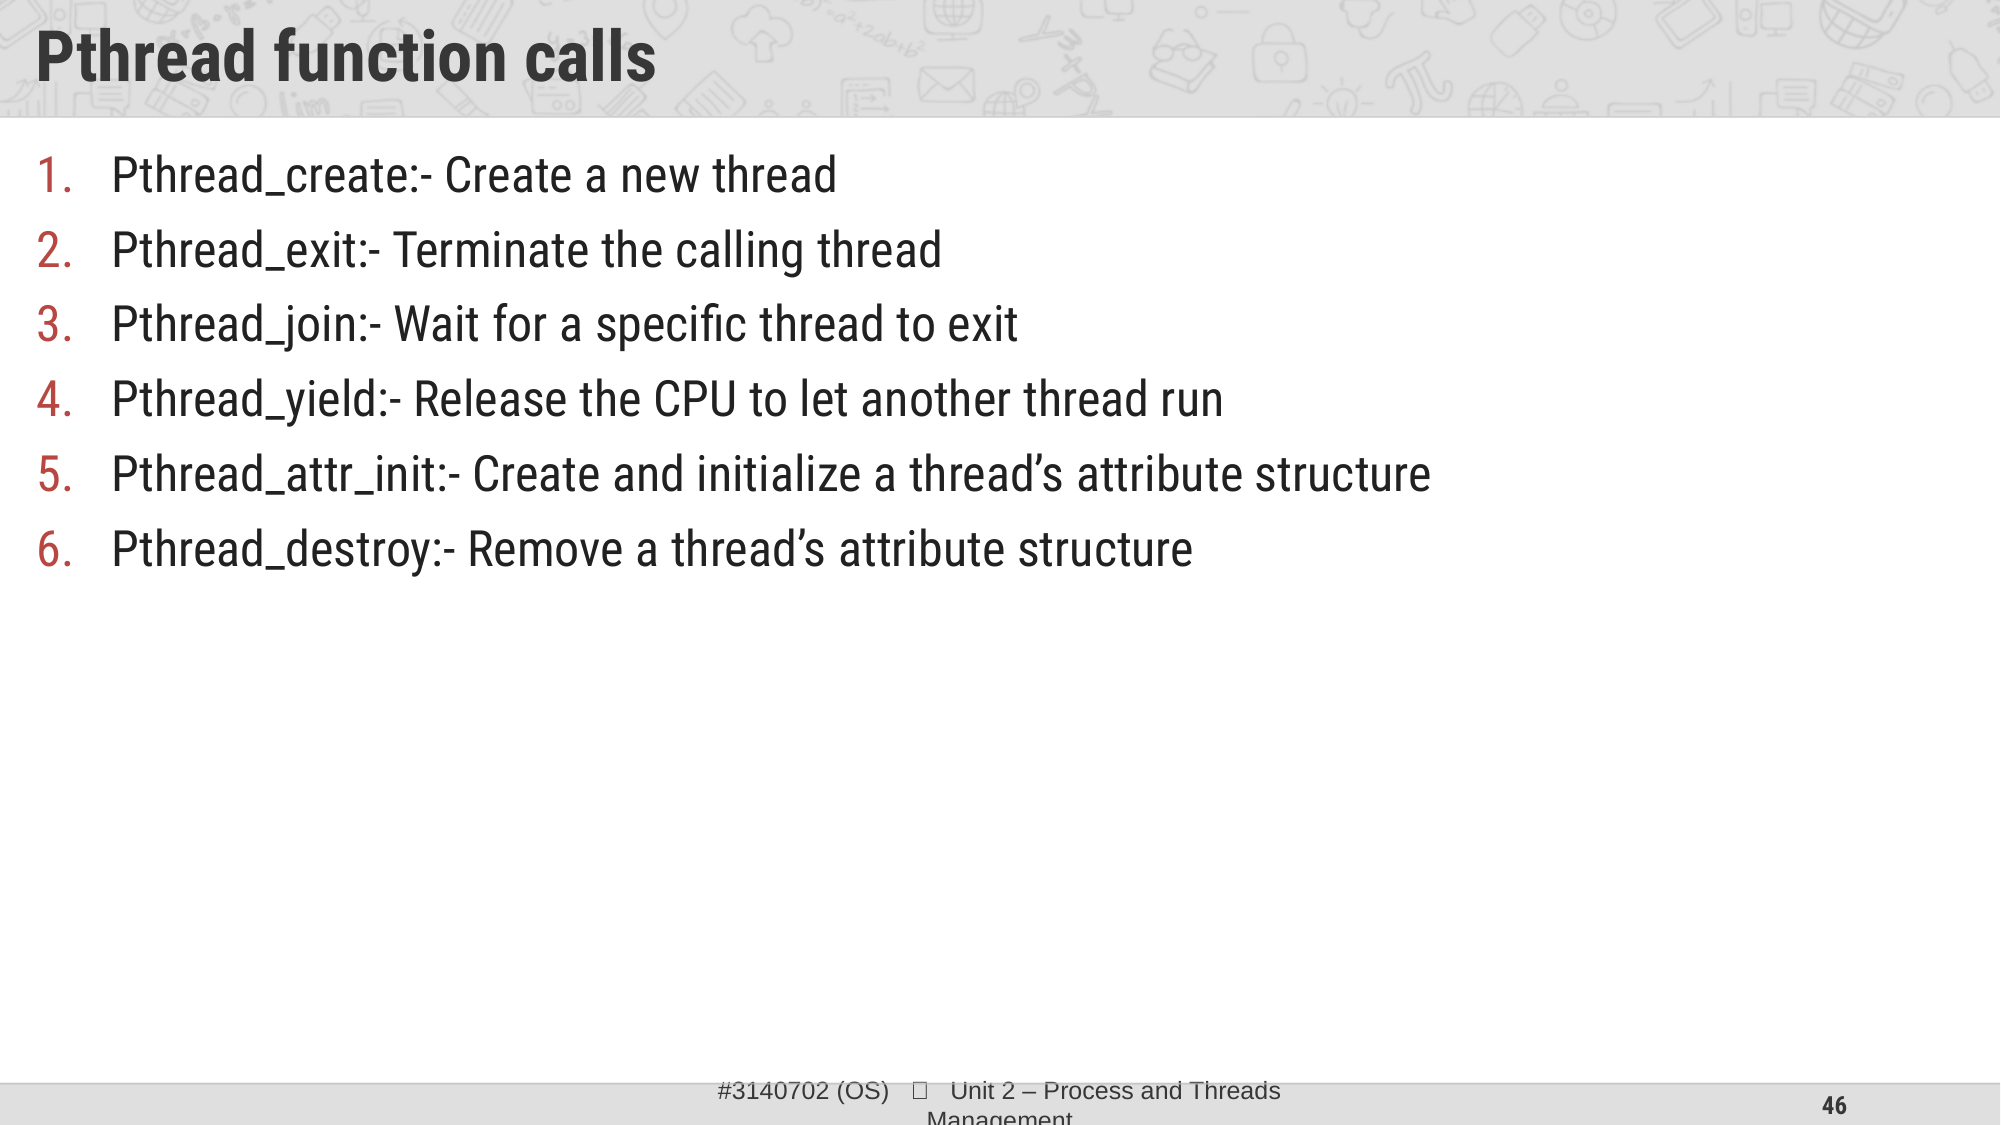

# Pthread function calls
Pthread_create:- Create a new thread
Pthread_exit:- Terminate the calling thread
Pthread_join:- Wait for a specific thread to exit
Pthread_yield:- Release the CPU to let another thread run
Pthread_attr_init:- Create and initialize a thread’s attribute structure
Pthread_destroy:- Remove a thread’s attribute structure